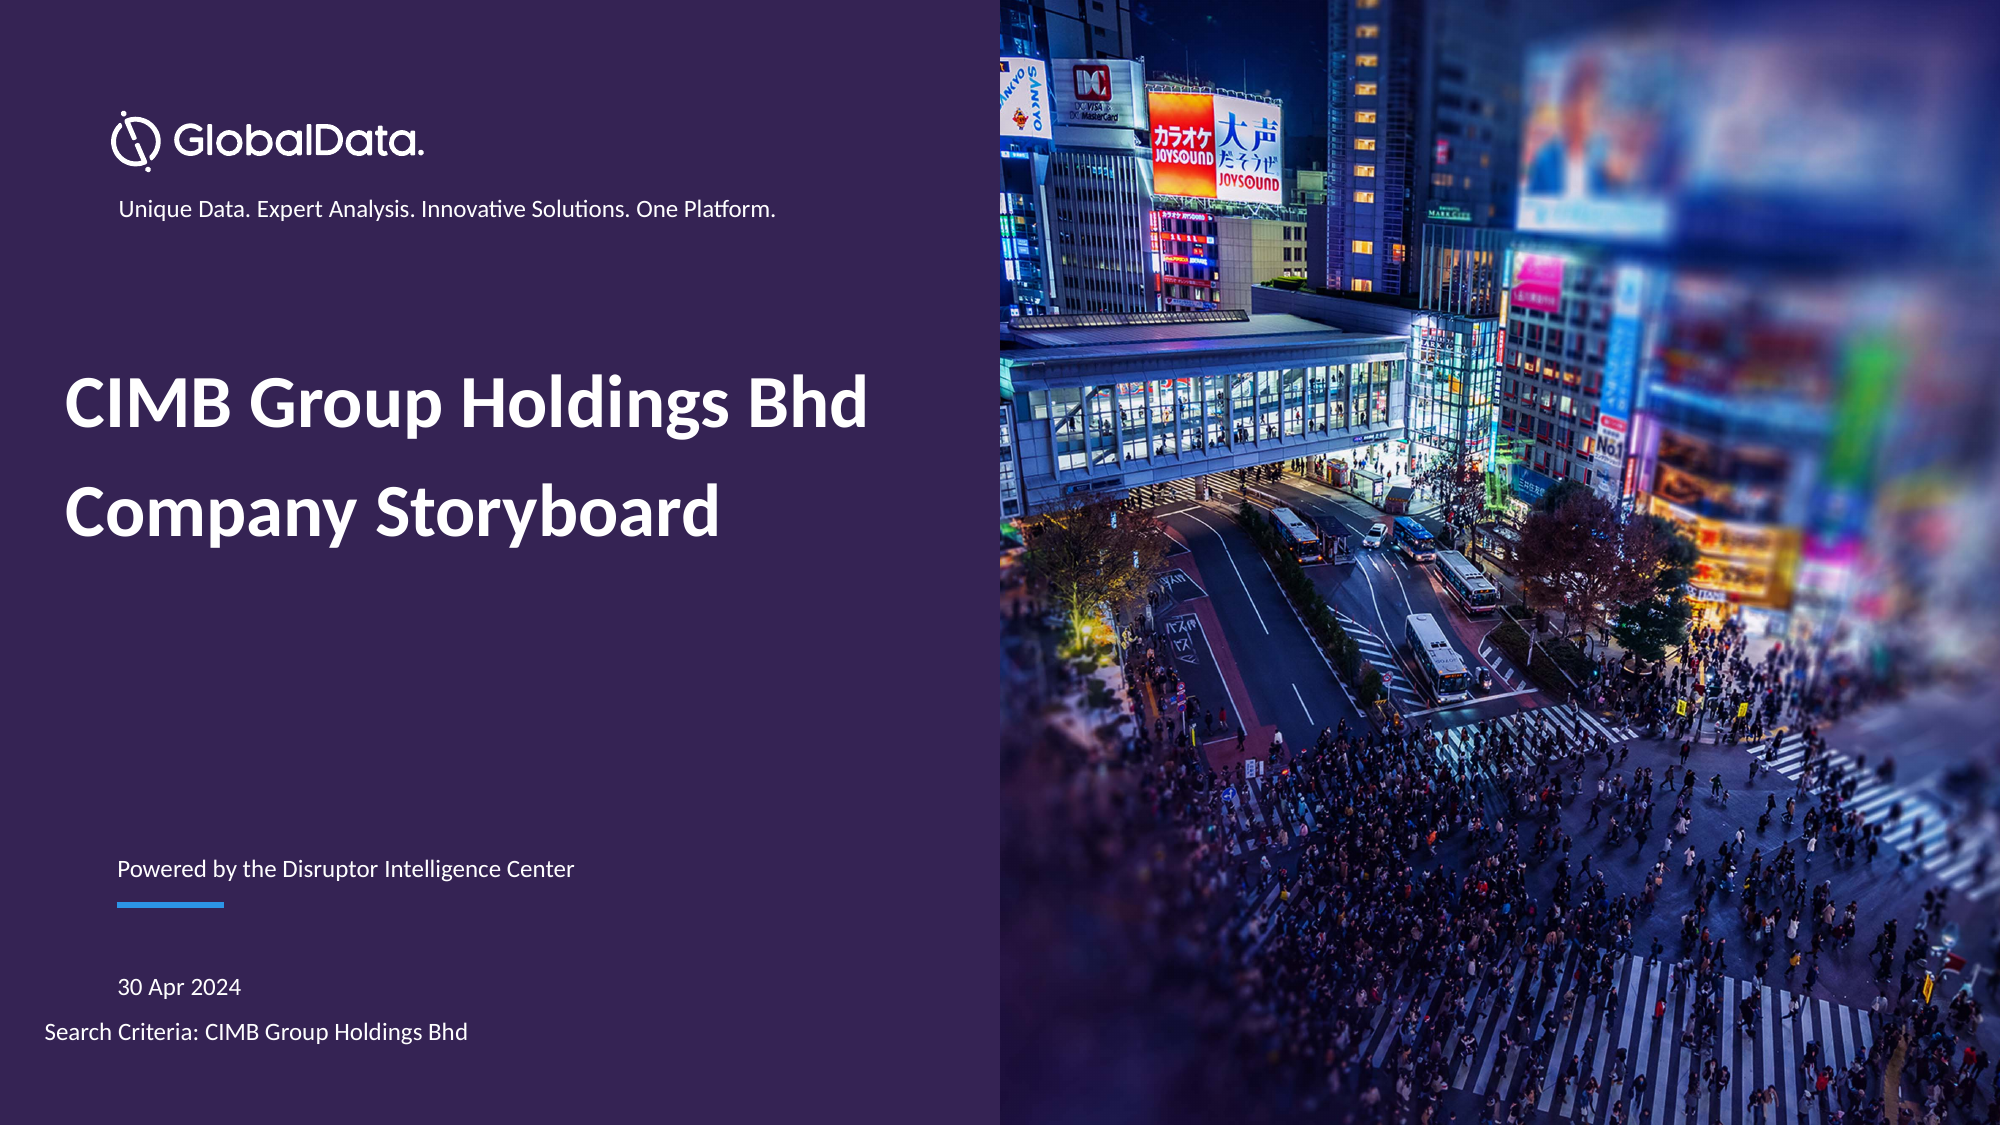

CIMB Group Holdings Bhd
Company Storyboard
Powered by the Disruptor Intelligence Center
30 Apr 2024
Search Criteria: CIMB Group Holdings Bhd